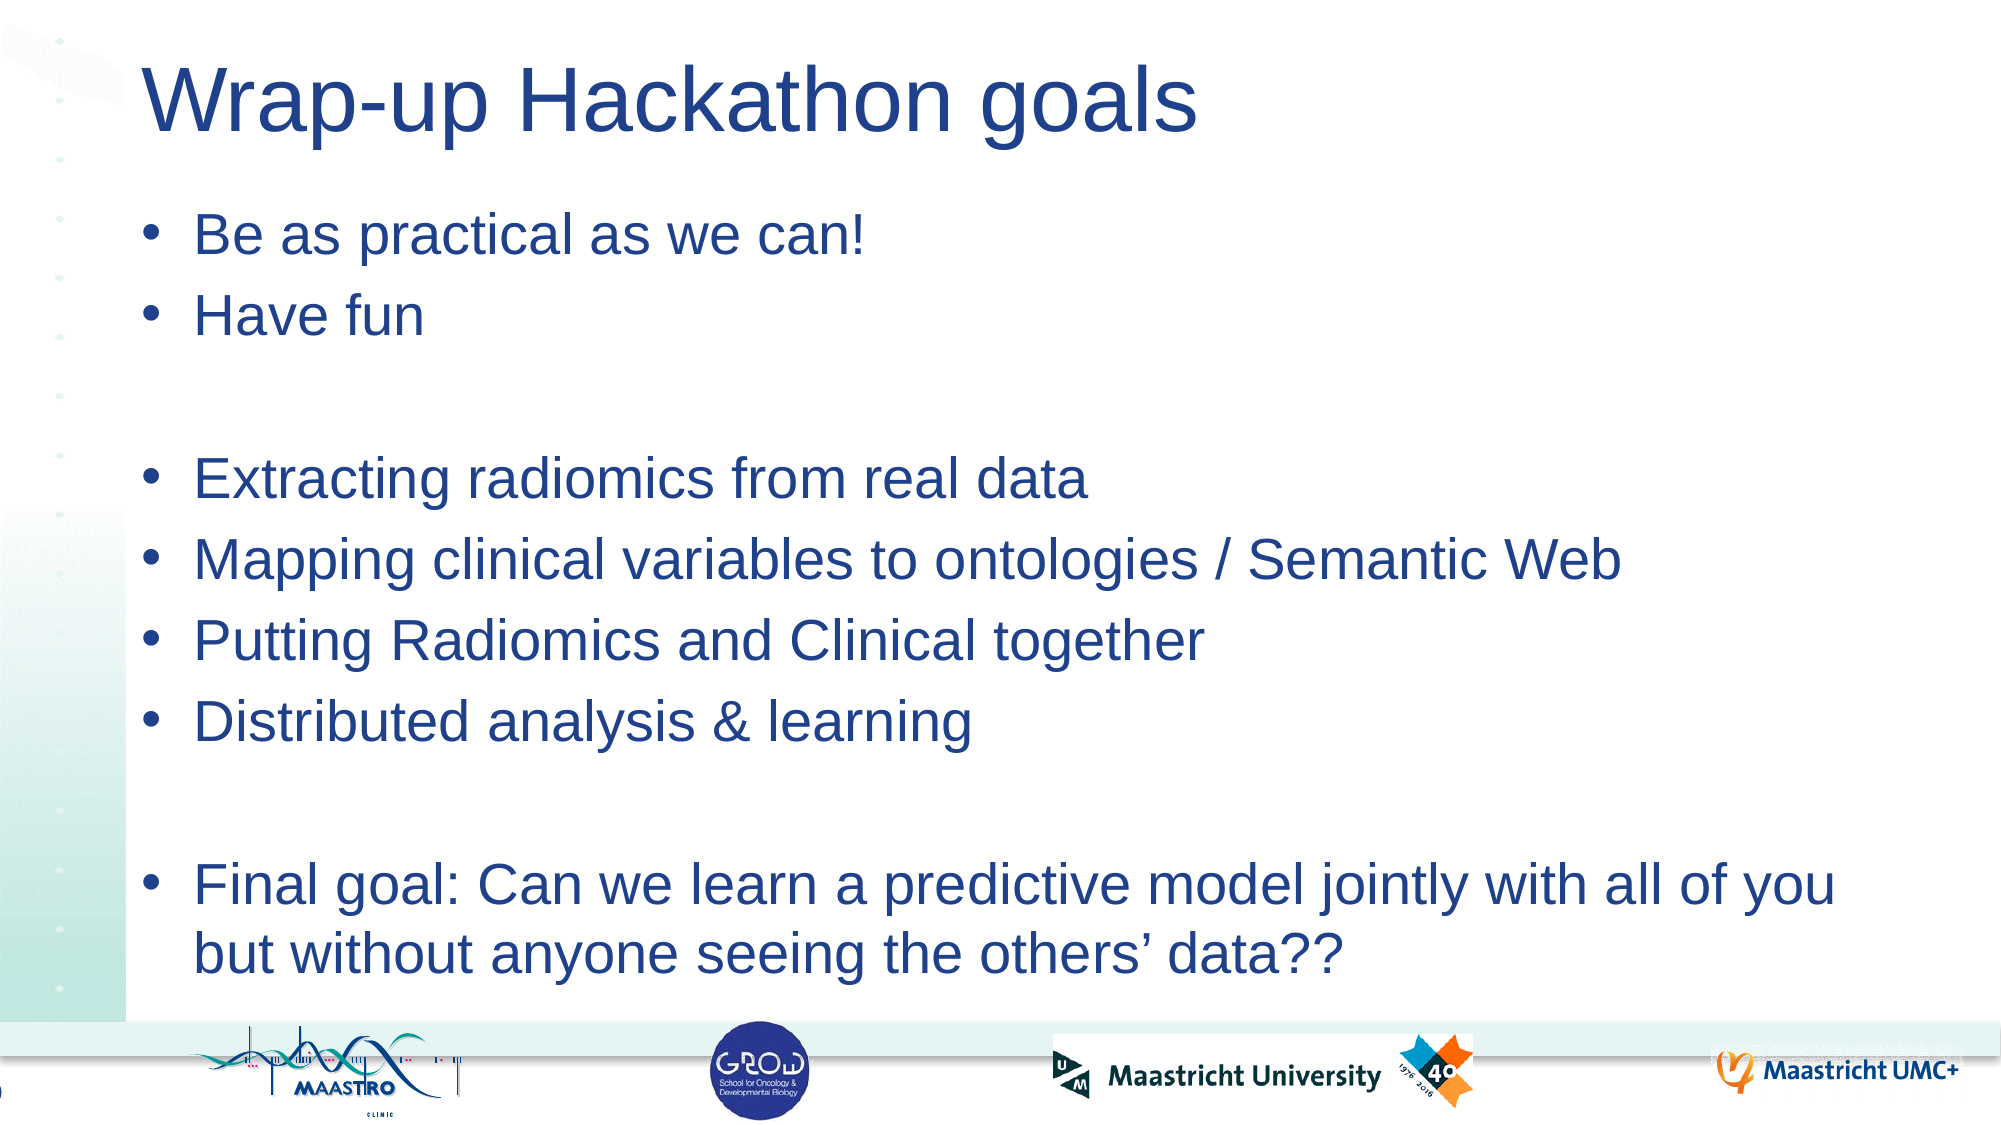

# Wrap-up Hackathon goals
Be as practical as we can!
Have fun

Extracting radiomics from real data
Mapping clinical variables to ontologies / Semantic Web
Putting Radiomics and Clinical together
Distributed analysis & learning

Final goal: Can we learn a predictive model jointly with all of you but without anyone seeing the others’ data??